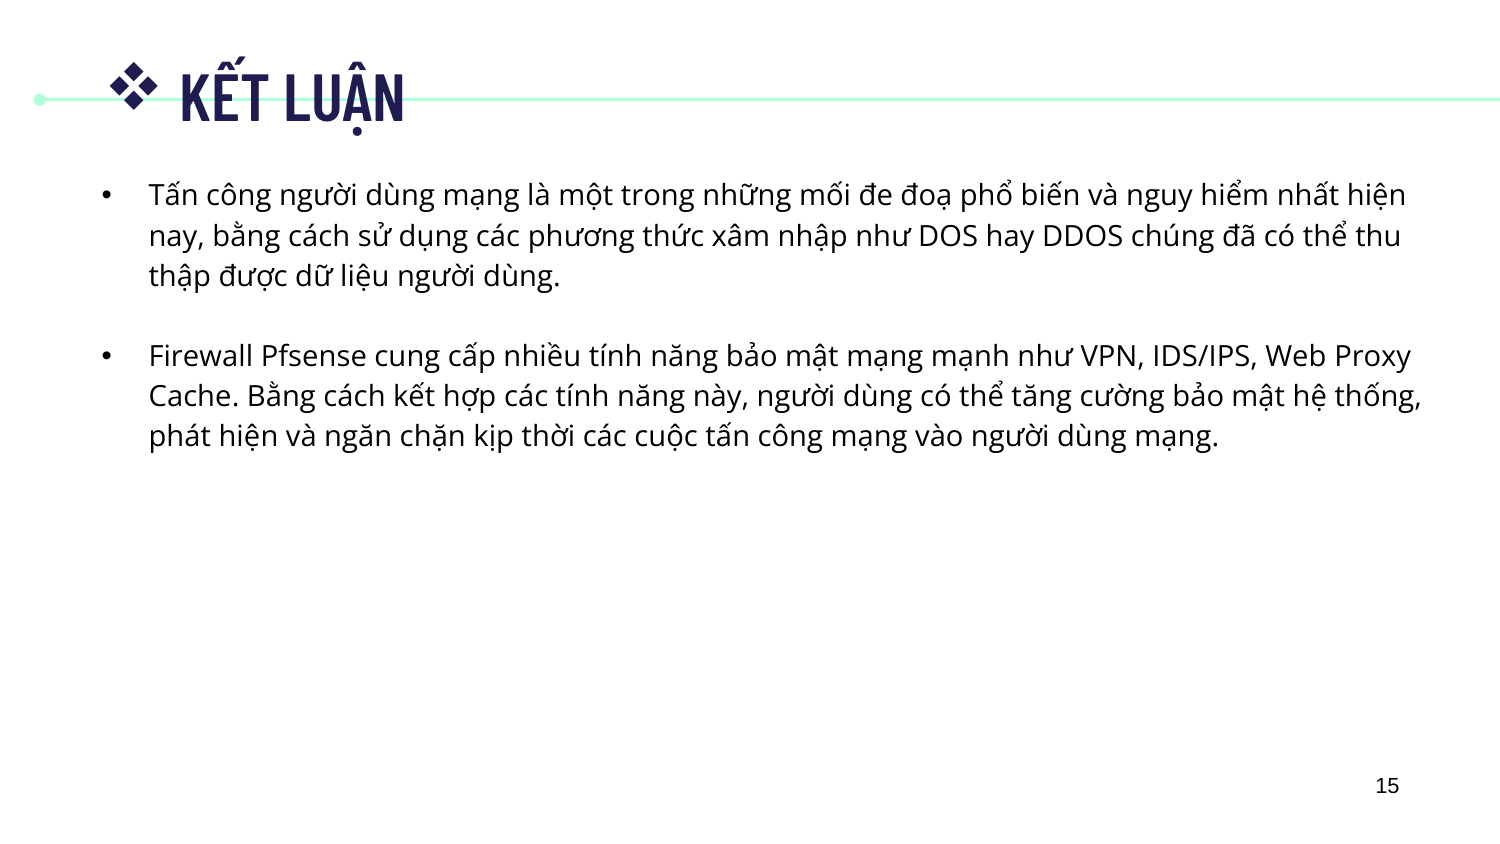

# KẾT LUẬN
Tấn công người dùng mạng là một trong những mối đe đoạ phổ biến và nguy hiểm nhất hiện nay, bằng cách sử dụng các phương thức xâm nhập như DOS hay DDOS chúng đã có thể thu thập được dữ liệu người dùng.

Firewall Pfsense cung cấp nhiều tính năng bảo mật mạng mạnh như VPN, IDS/IPS, Web Proxy Cache. Bằng cách kết hợp các tính năng này, người dùng có thể tăng cường bảo mật hệ thống, phát hiện và ngăn chặn kịp thời các cuộc tấn công mạng vào người dùng mạng.

15